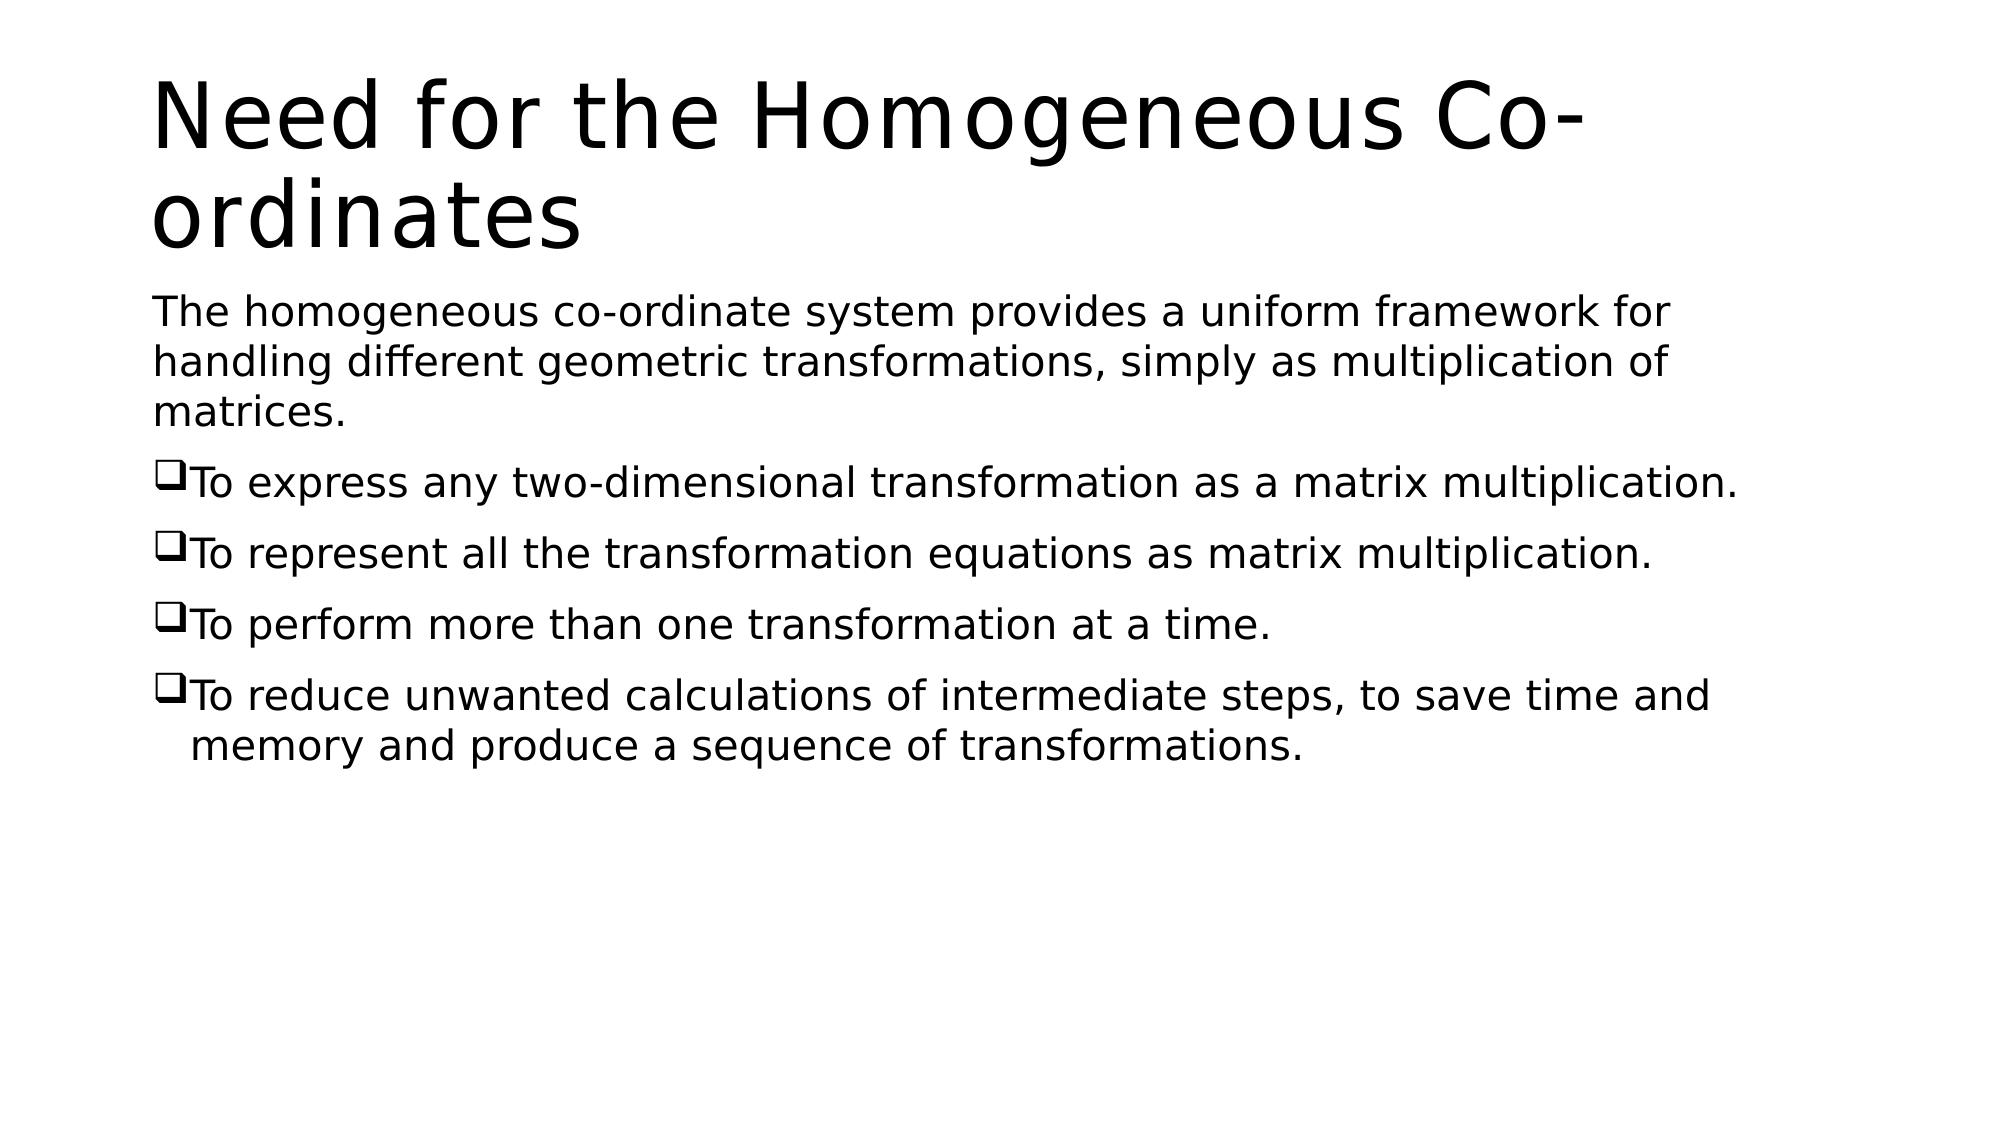

# Need for the Homogeneous Co-ordinates
The homogeneous co-ordinate system provides a uniform framework for handling different geometric transformations, simply as multiplication of matrices.
To express any two-dimensional transformation as a matrix multiplication.
To represent all the transformation equations as matrix multiplication.
To perform more than one transformation at a time.
To reduce unwanted calculations of intermediate steps, to save time and memory and produce a sequence of transformations.